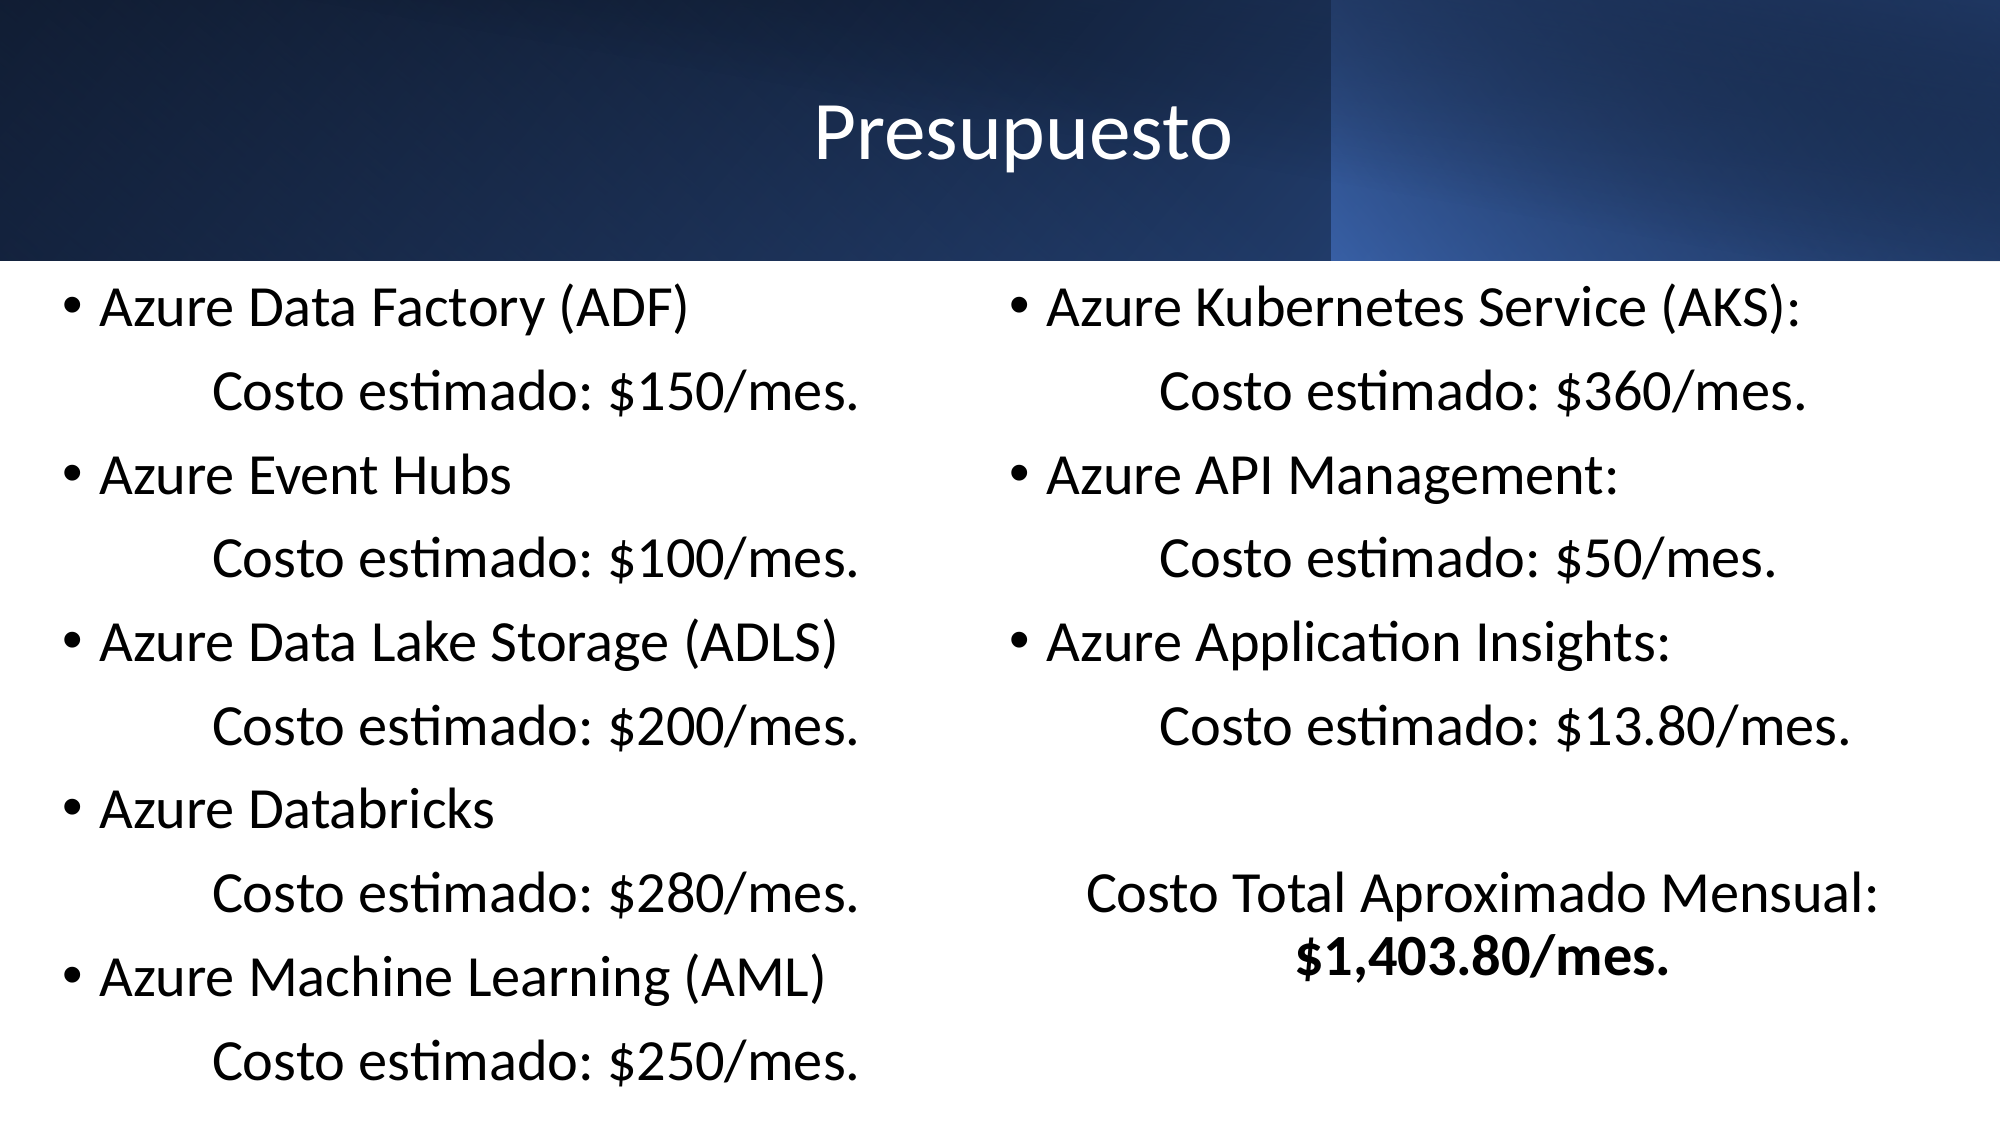

# Presupuesto
Azure Data Factory (ADF)
	Costo estimado: $150/mes.
Azure Event Hubs
	Costo estimado: $100/mes.
Azure Data Lake Storage (ADLS)
	Costo estimado: $200/mes.
Azure Databricks
	Costo estimado: $280/mes.
Azure Machine Learning (AML)
	Costo estimado: $250/mes.
Azure Kubernetes Service (AKS):
	Costo estimado: $360/mes.
Azure API Management:
	Costo estimado: $50/mes.
Azure Application Insights:
	Costo estimado: $13.80/mes.

Costo Total Aproximado Mensual: $1,403.80/mes.